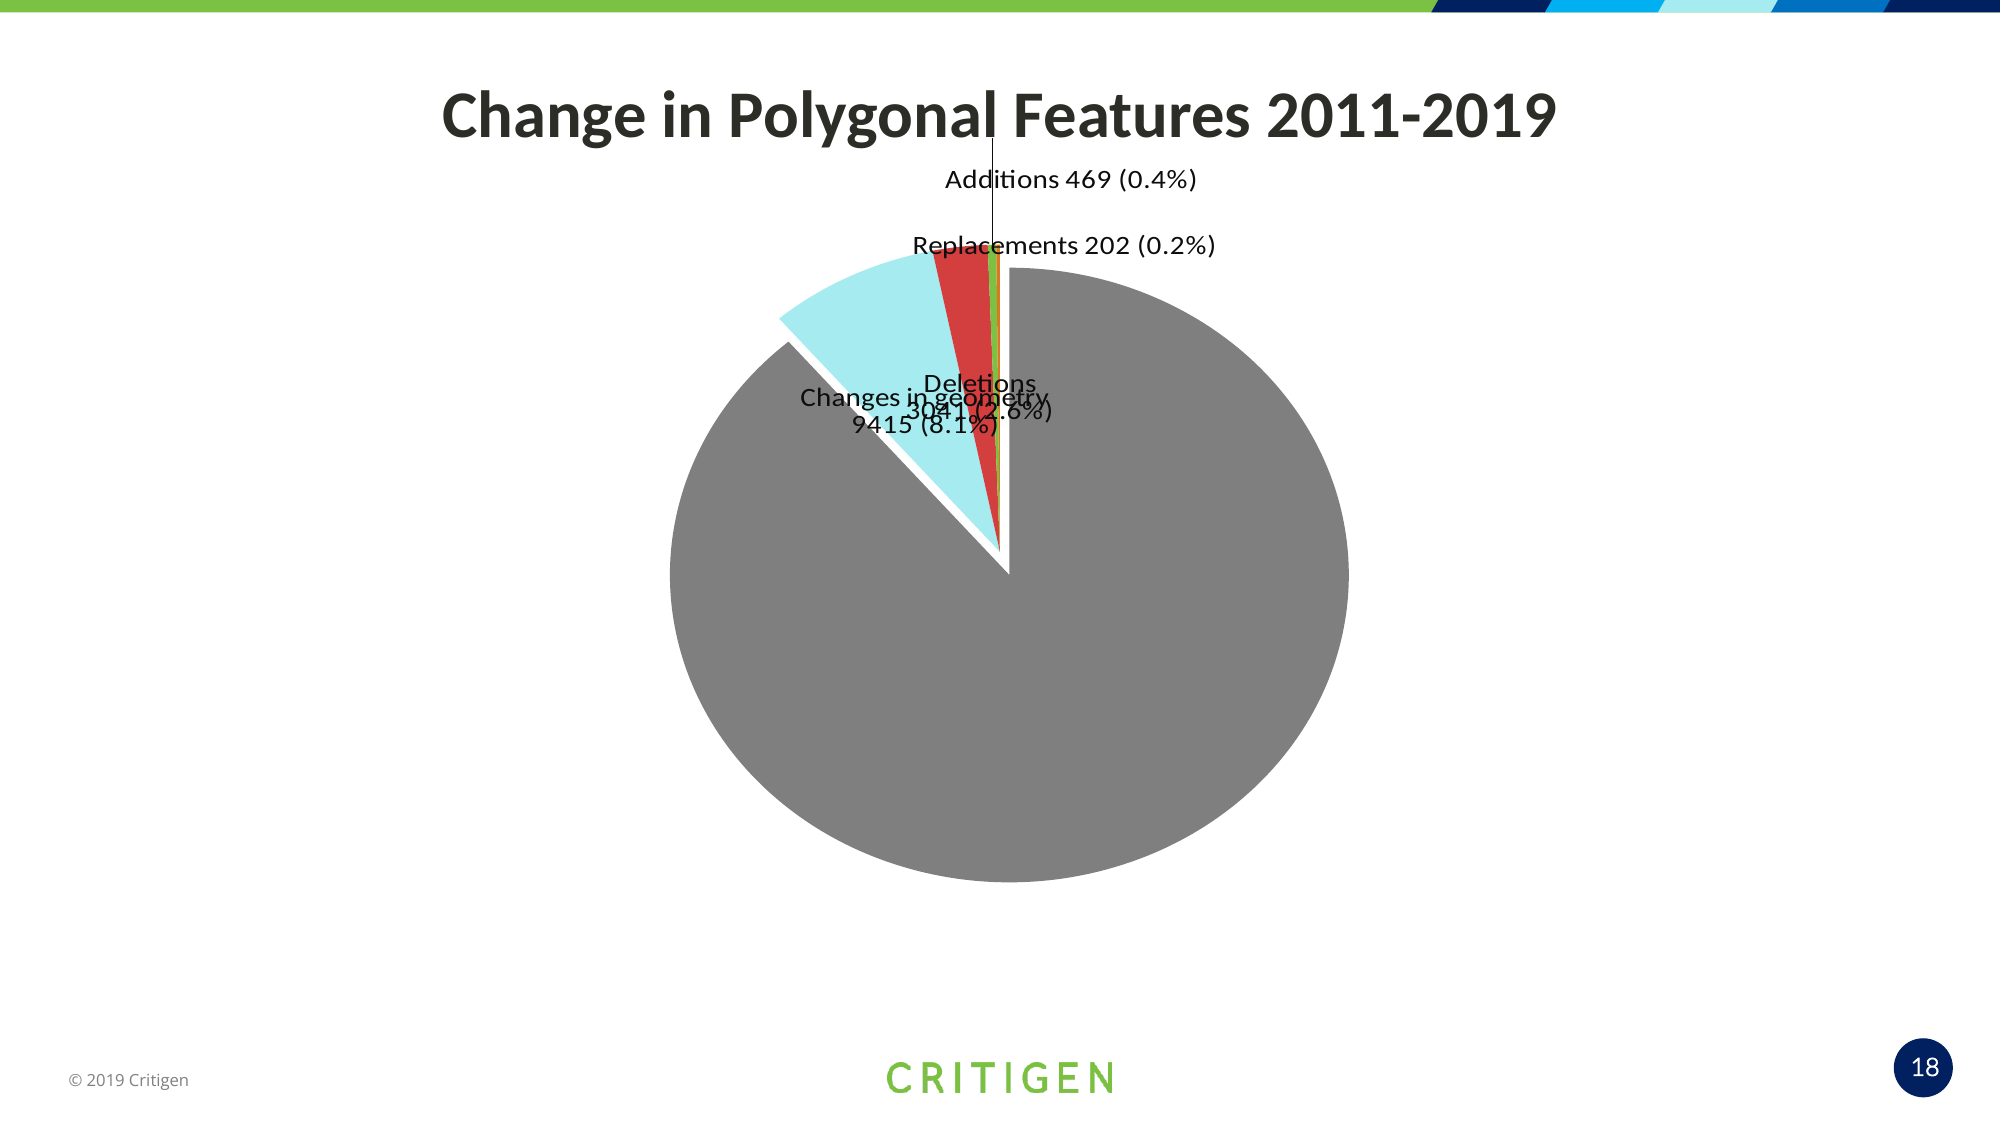

Change in Polygonal Features 2011-2019

[unsupported chart]